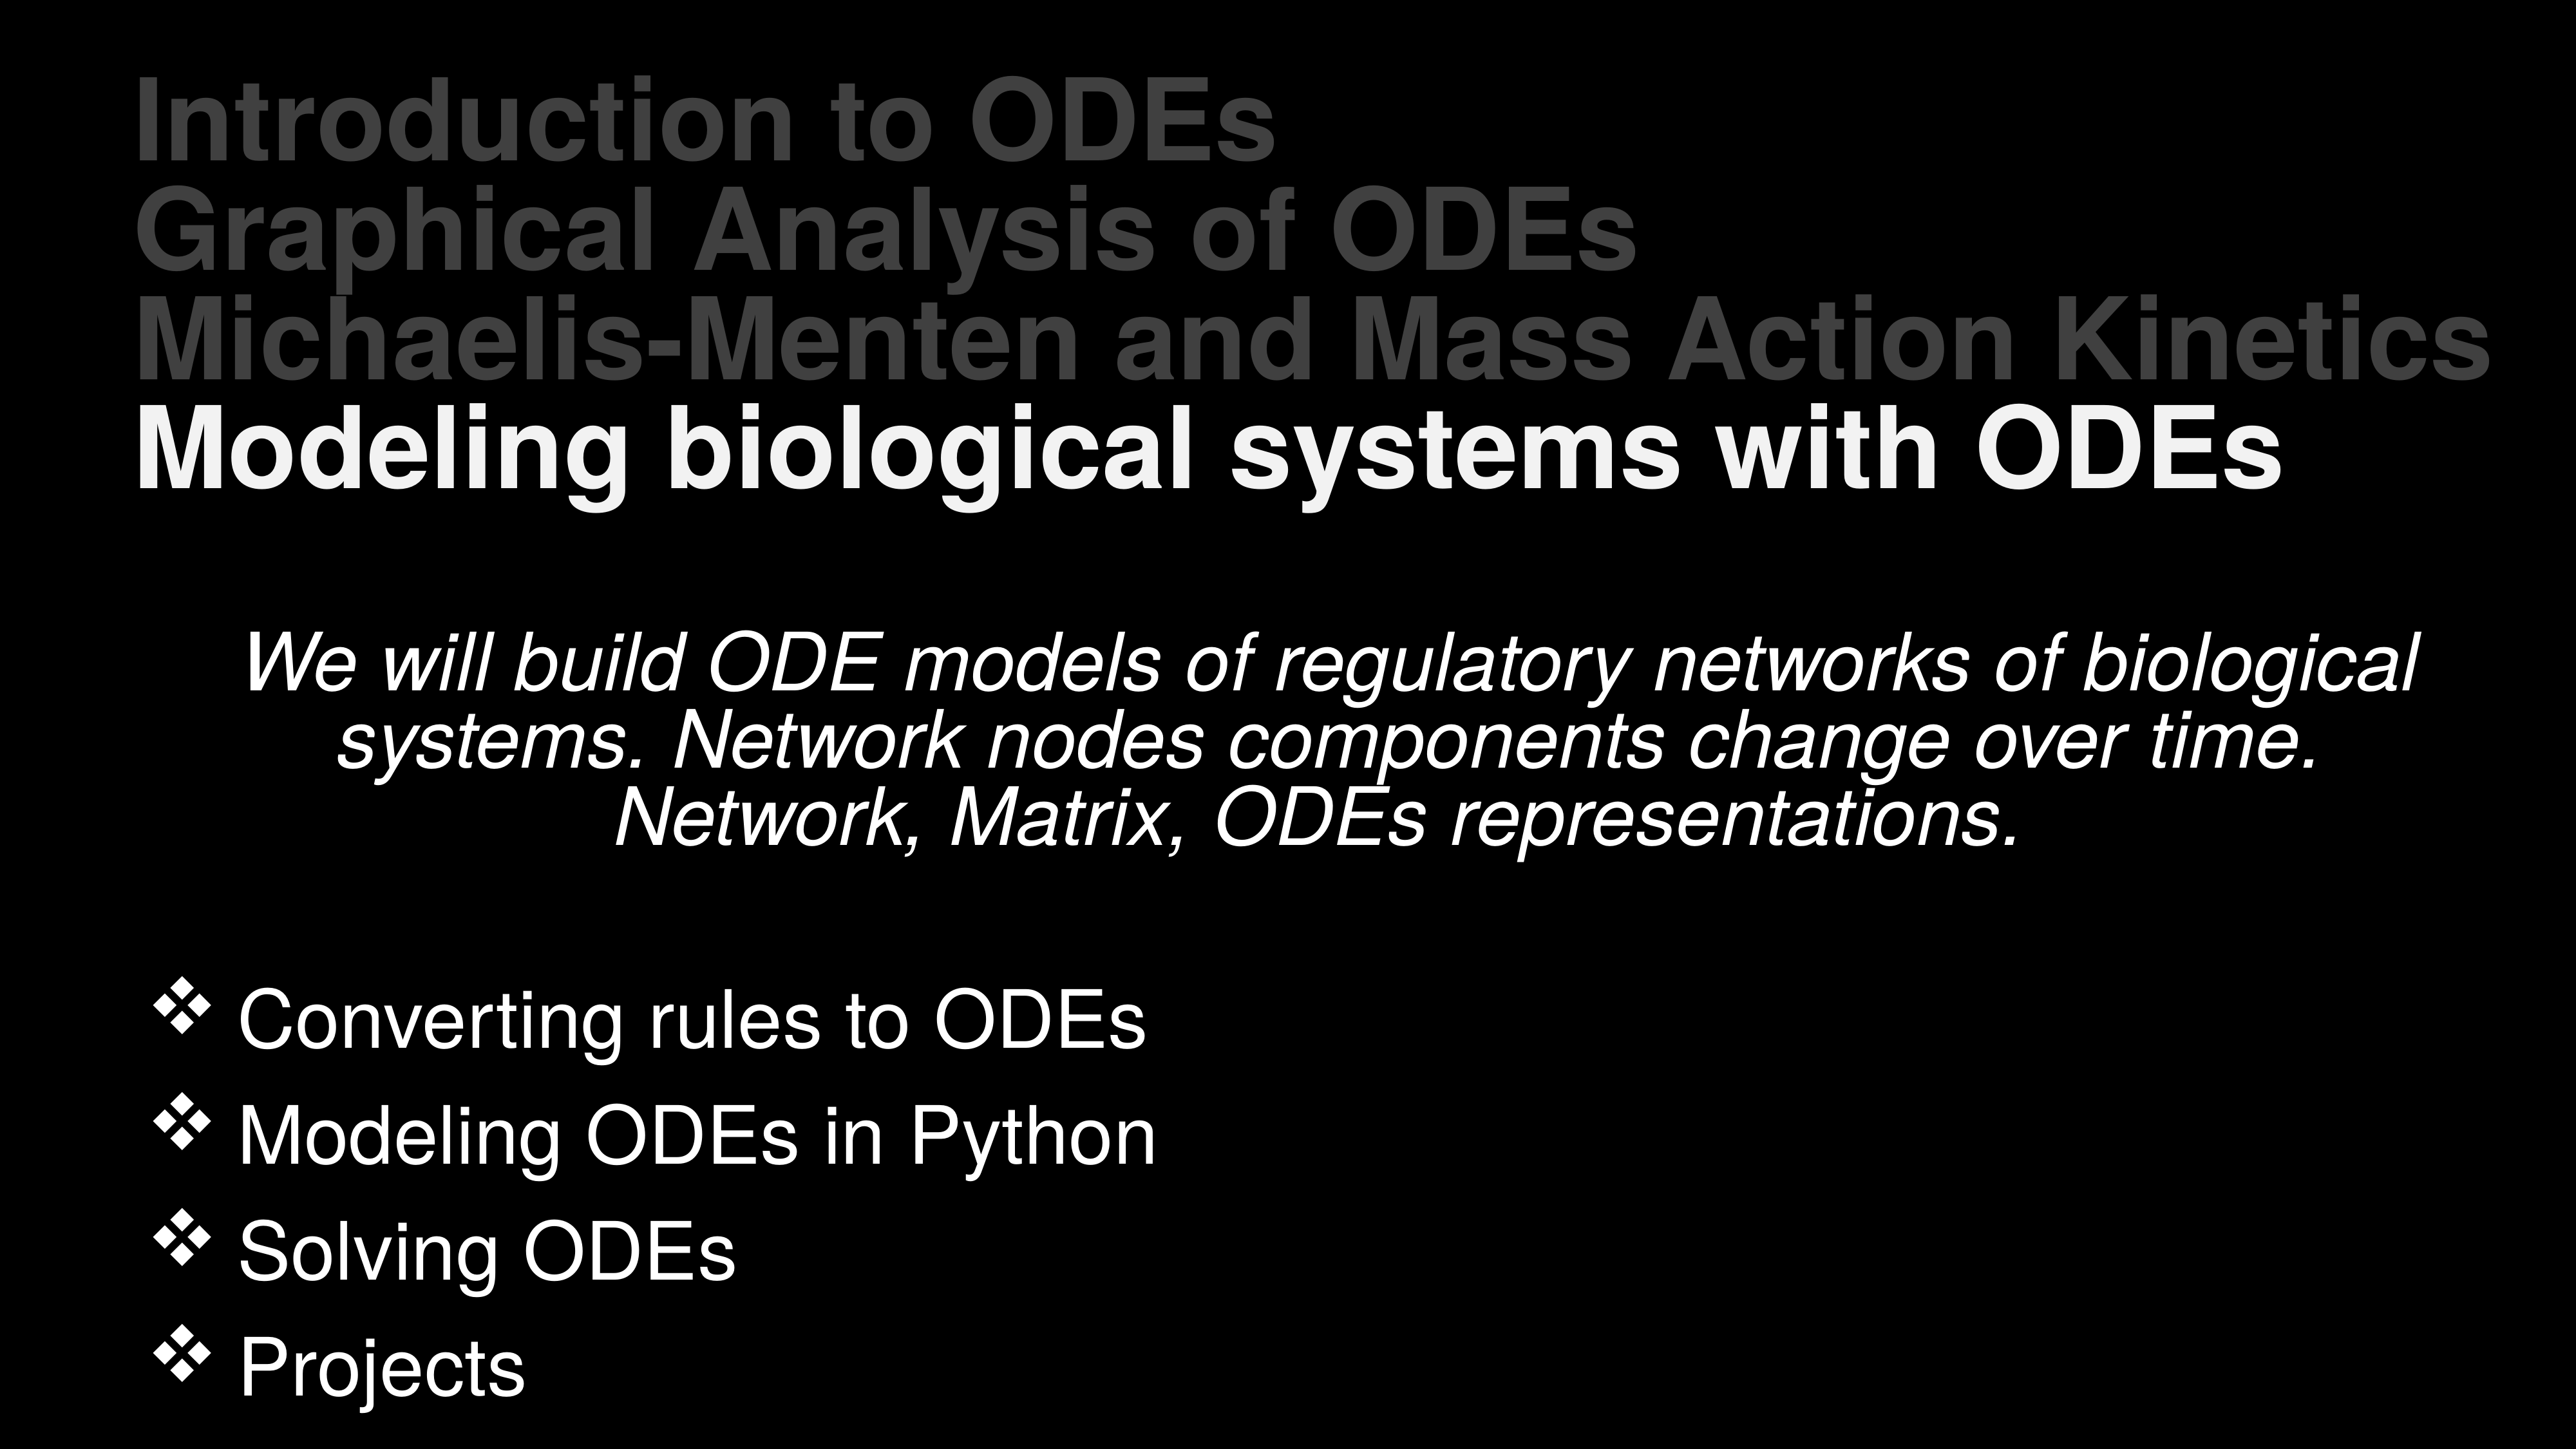

Introduction to ODEs
Graphical Analysis of ODEs
Michaelis-Menten and Mass Action Kinetics
Modeling biological systems with ODEs
We will build ODE models of regulatory networks of biological systems. Network nodes components change over time. Network, Matrix, ODEs representations.
Converting rules to ODEs
Modeling ODEs in Python
Solving ODEs
Projects